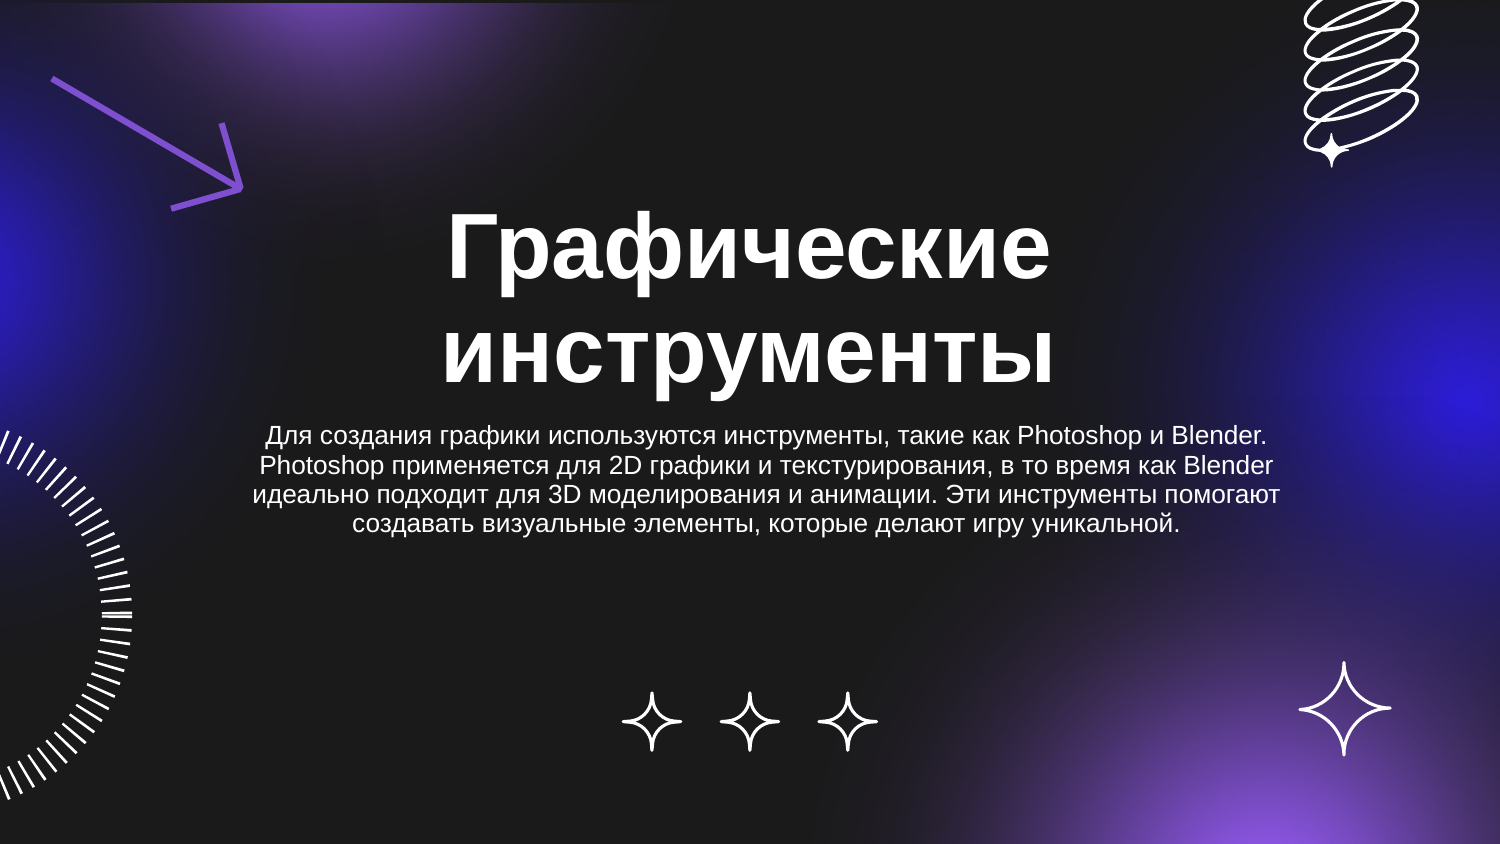

# Графические инструменты
Для создания графики используются инструменты, такие как Photoshop и Blender. Photoshop применяется для 2D графики и текстурирования, в то время как Blender идеально подходит для 3D моделирования и анимации. Эти инструменты помогают создавать визуальные элементы, которые делают игру уникальной.